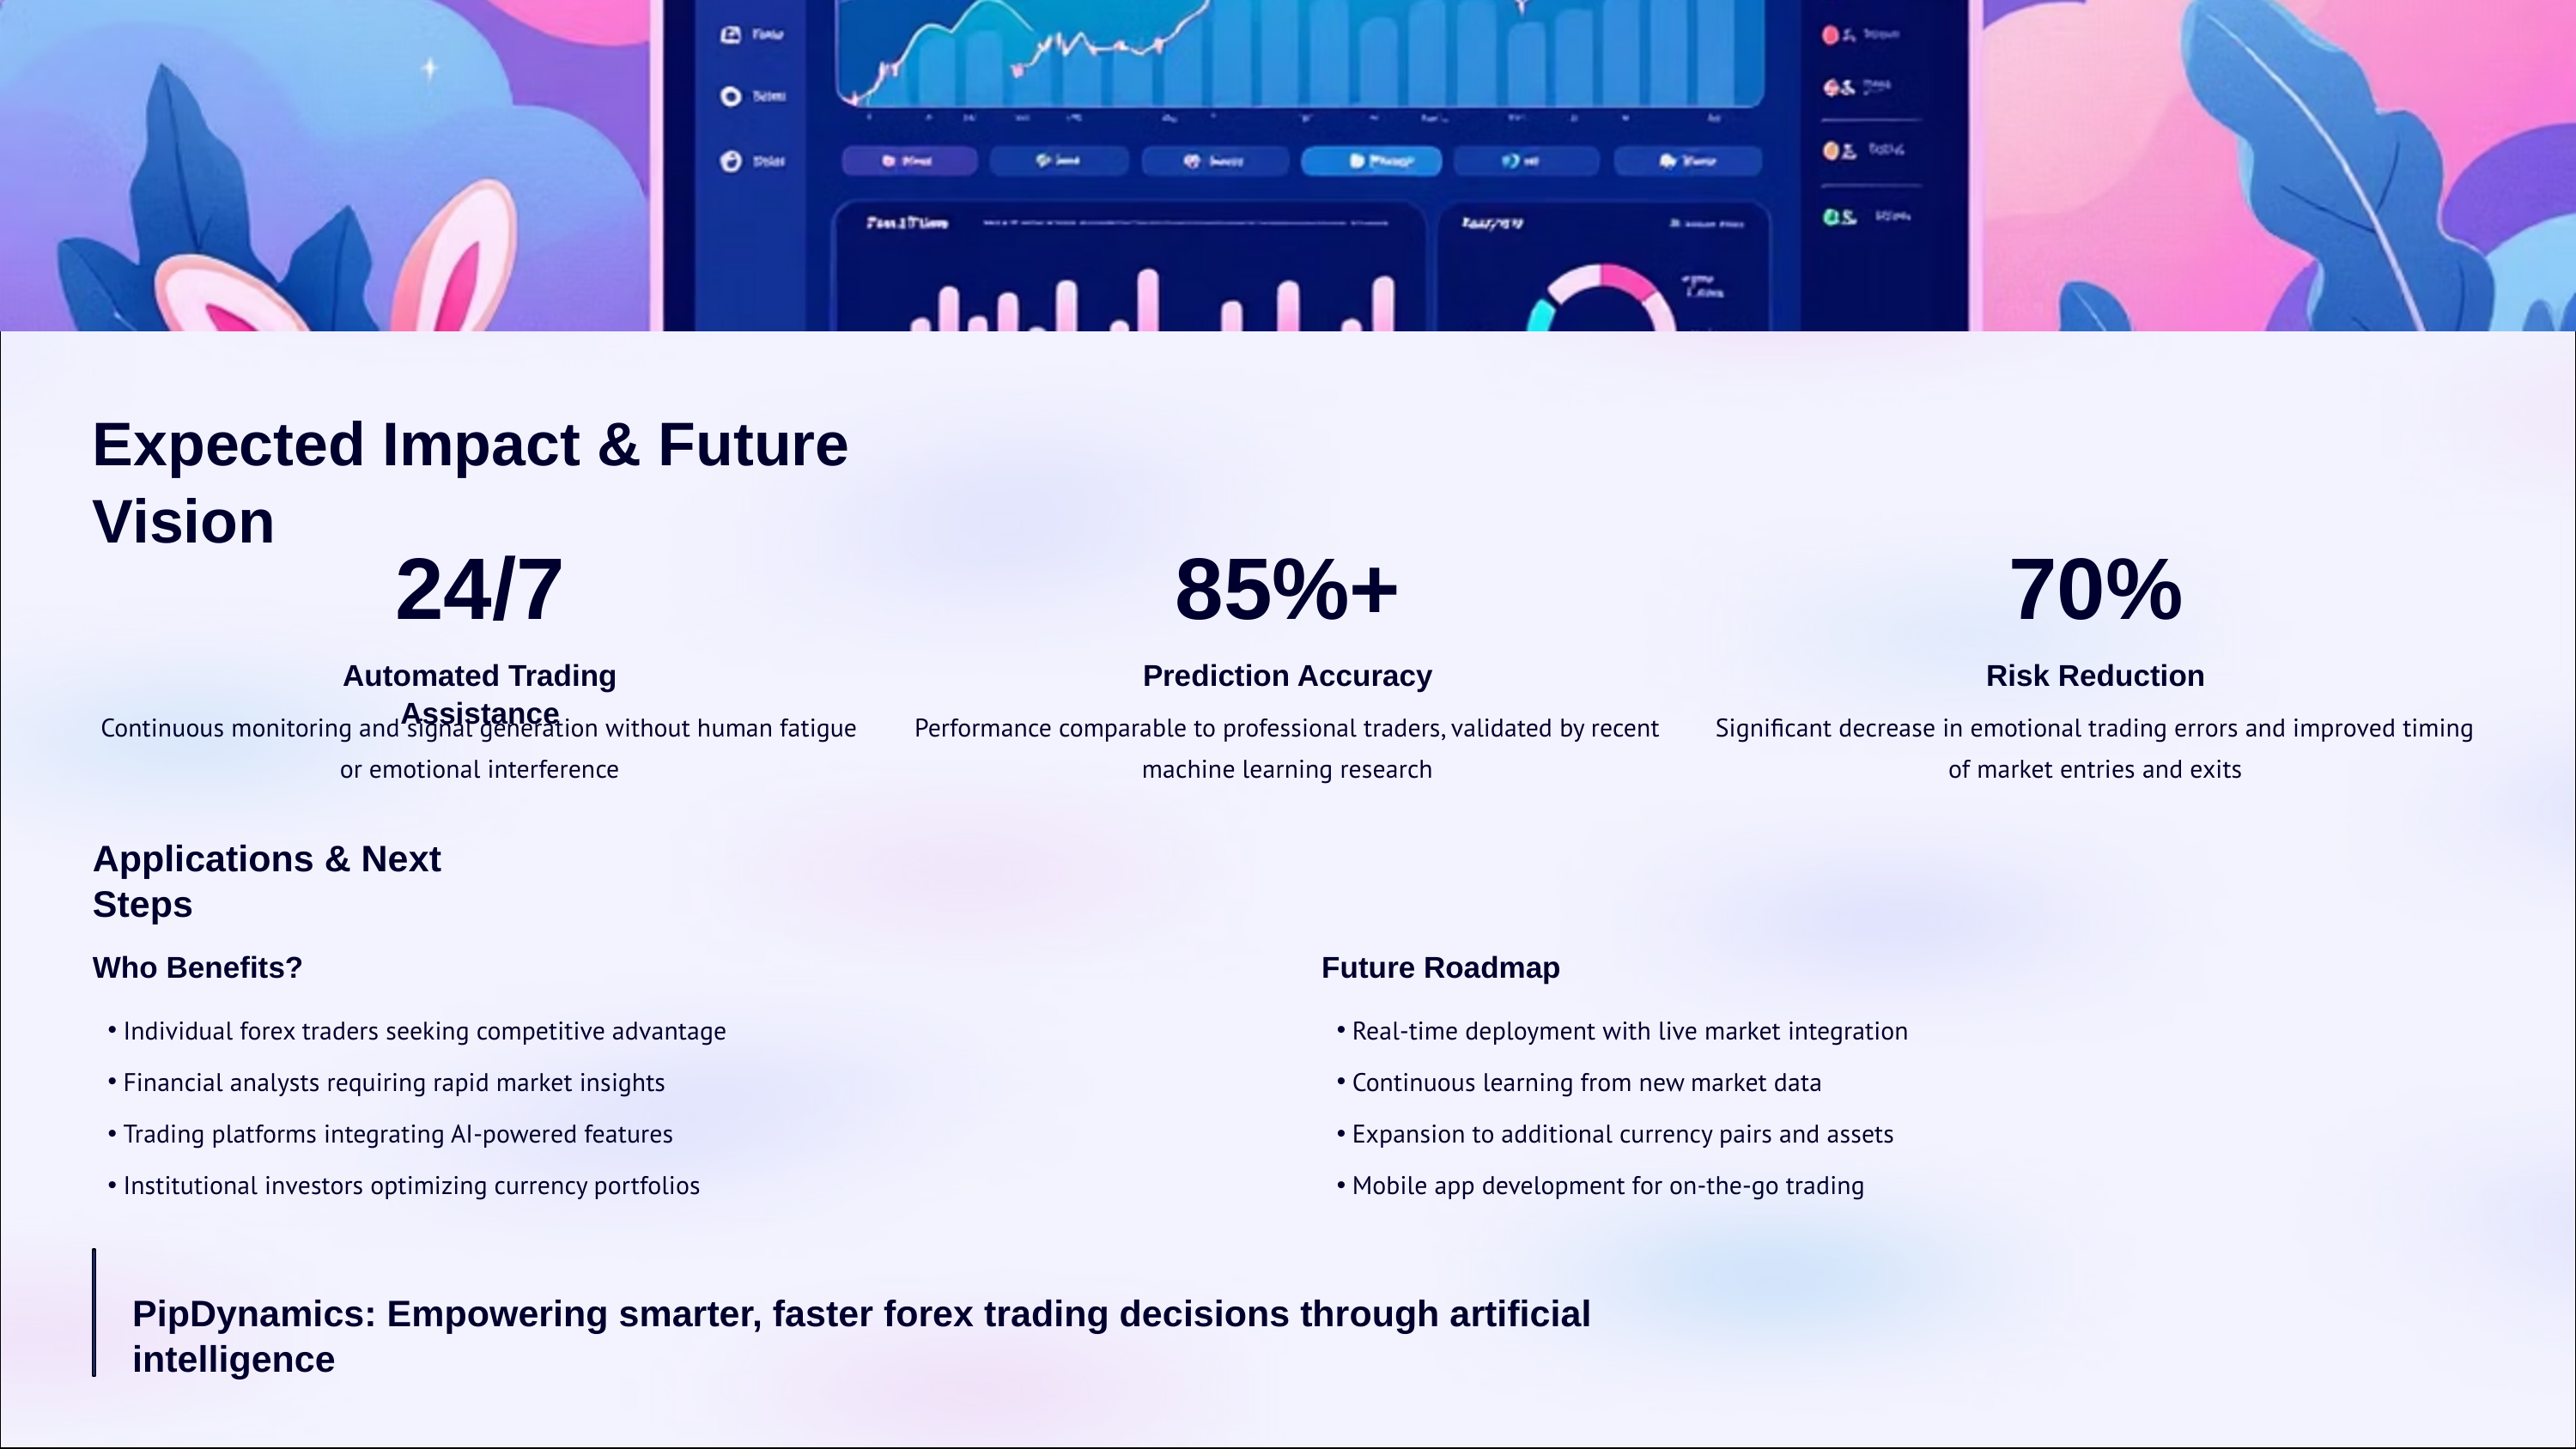

Expected Impact & Future Vision
24/7
85%+
70%
Automated Trading Assistance
Prediction Accuracy
Risk Reduction
Continuous monitoring and signal generation without human fatigue or emotional interference
Performance comparable to professional traders, validated by recent machine learning research
Significant decrease in emotional trading errors and improved timing of market entries and exits
Applications & Next Steps
Who Benefits?
Future Roadmap
Individual forex traders seeking competitive advantage
Real-time deployment with live market integration
Financial analysts requiring rapid market insights
Continuous learning from new market data
Trading platforms integrating AI-powered features
Expansion to additional currency pairs and assets
Institutional investors optimizing currency portfolios
Mobile app development for on-the-go trading

PipDynamics: Empowering smarter, faster forex trading decisions through artificial intelligence